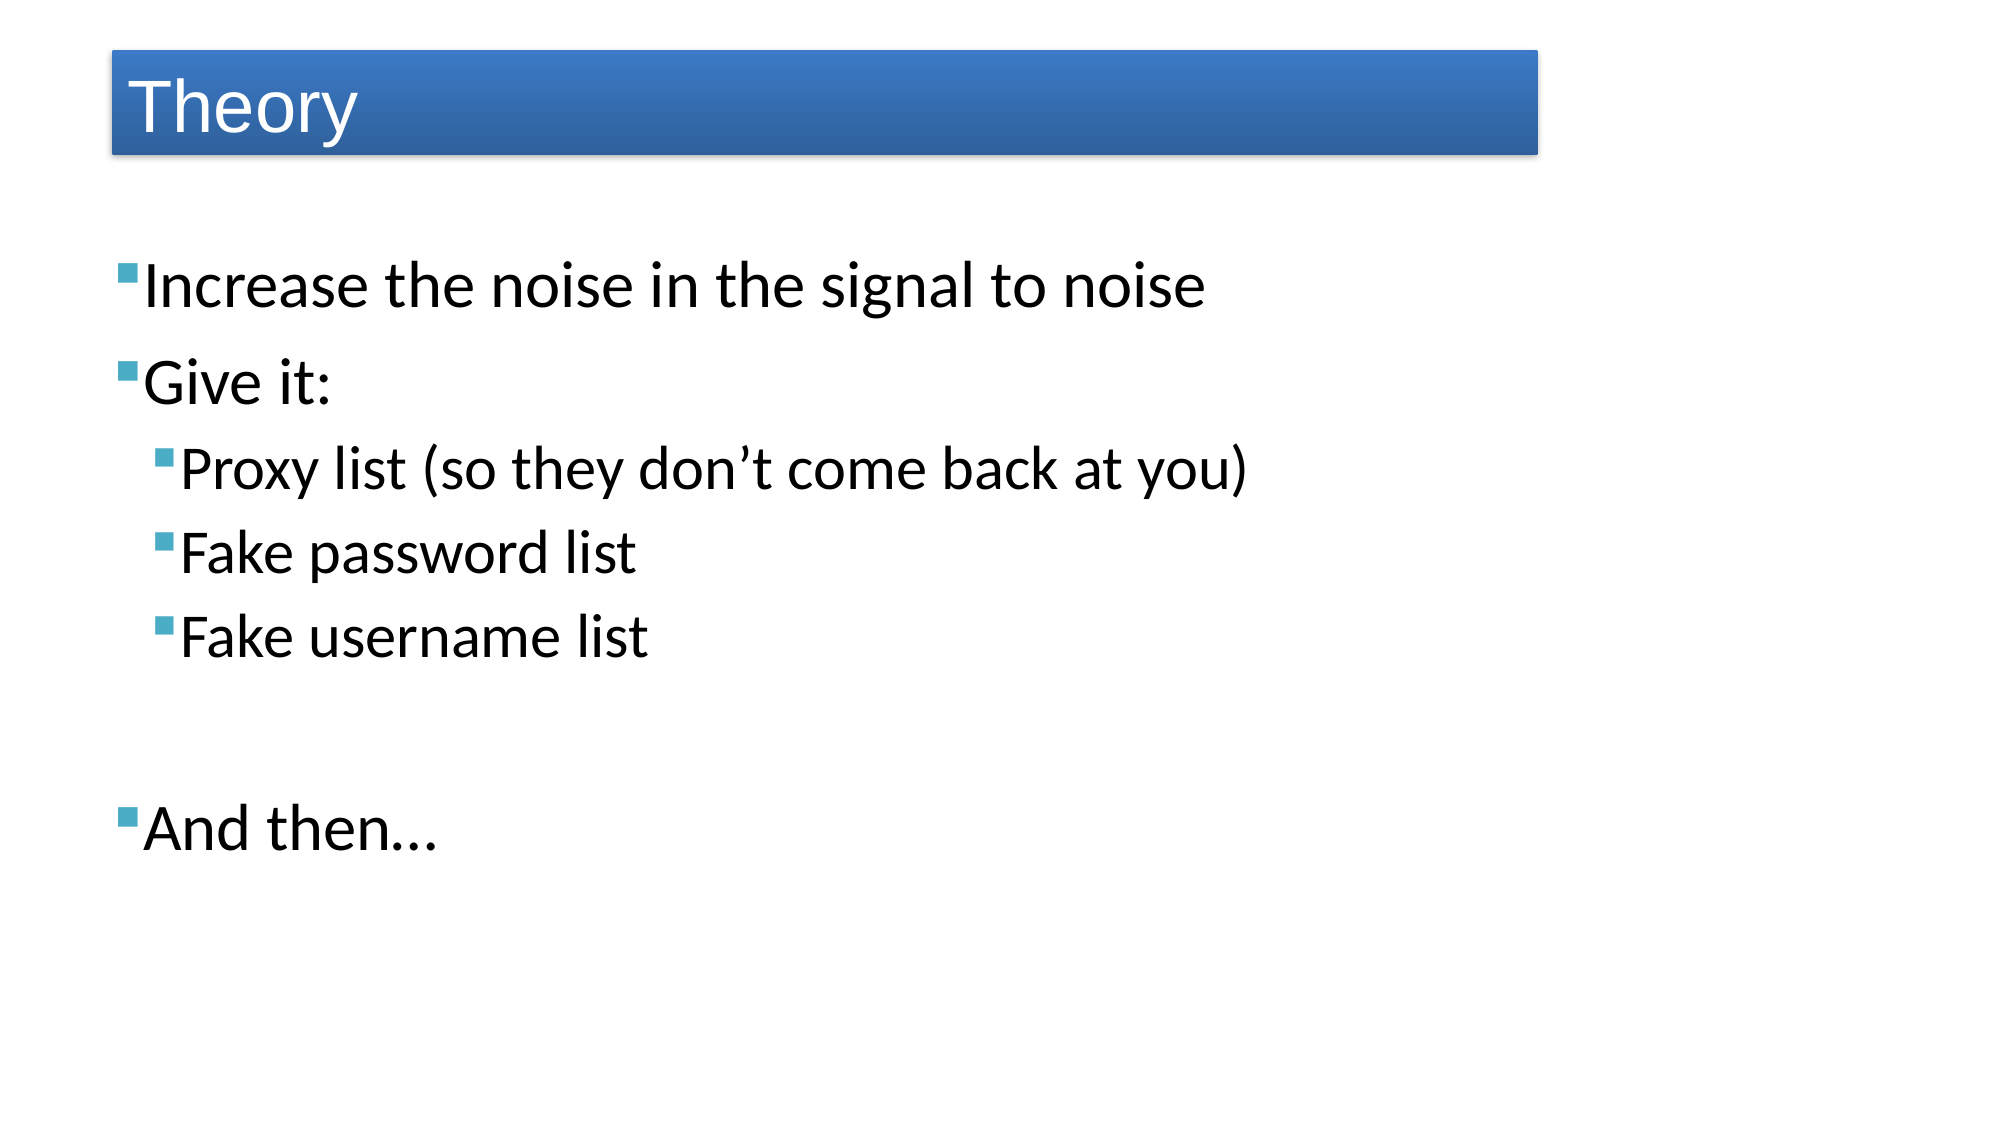

# Theory
Increase the noise in the signal to noise
Give it:
Proxy list (so they don’t come back at you)
Fake password list
Fake username list

And then…